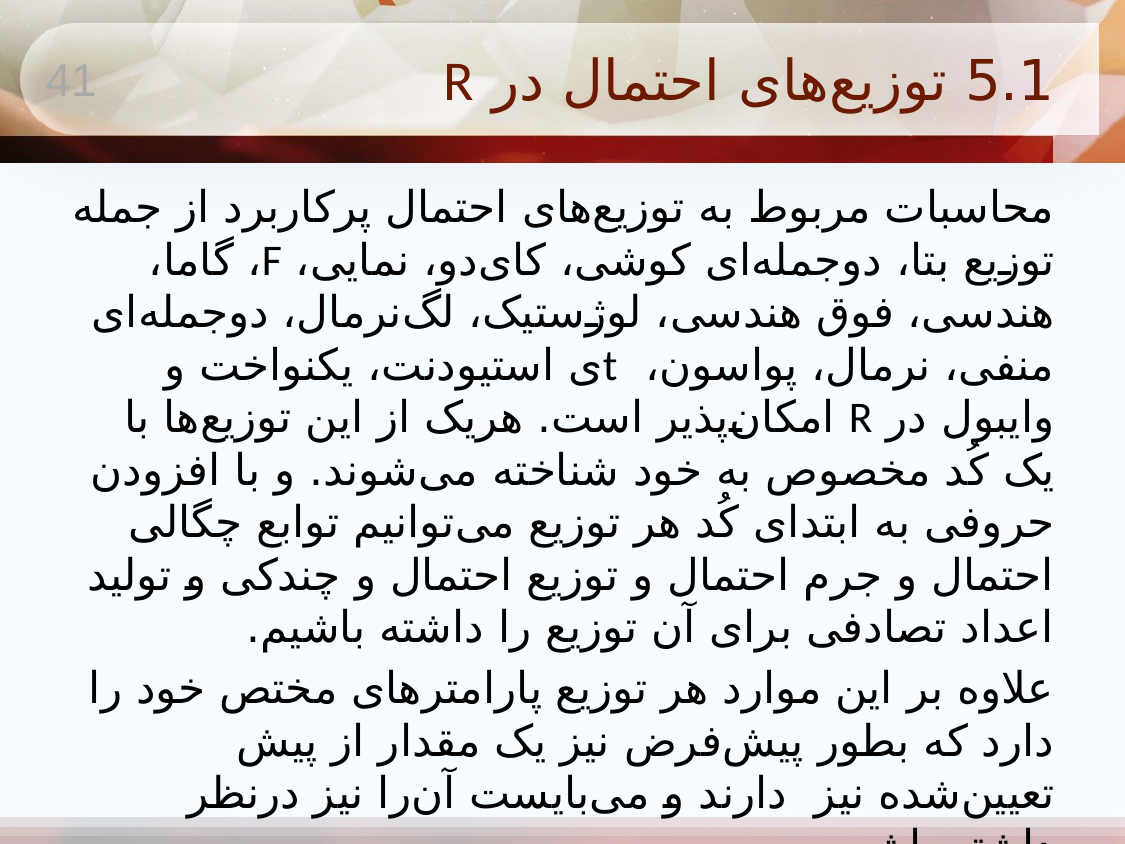

# 5.1 توزیع‌های احتمال در R
41
محاسبات مربوط به توزیع‌های احتمال پرکاربرد از جمله توزیع بتا، دوجمله‌ای کوشی، کای‌دو، نمایی، F، گاما، هندسی، فوق هندسی، لوژستیک، لگ‌نرمال، دوجمله‌ای منفی، نرمال، پواسون،  tی استیودنت، یکنواخت و وایبول در R امکان‌پذیر است. هریک از این توزیع‌ها با یک کُد مخصوص به خود شناخته می‌شوند. و با افزودن حروفی به ابتدای کُد هر توزیع می‌توانیم توابع چگالی احتمال و جرم احتمال و توزیع احتمال و چندکی و تولید اعداد تصادفی برای آن توزیع را داشته باشیم.
علاوه بر این موارد هر توزیع پارامتر‌های مختص خود را دارد که بطور پیش‌فرض نیز یک مقدار از پیش تعیین‌شده نیز  دارند و می‌بایست آن‌را نیز درنظر داشته باشیم.